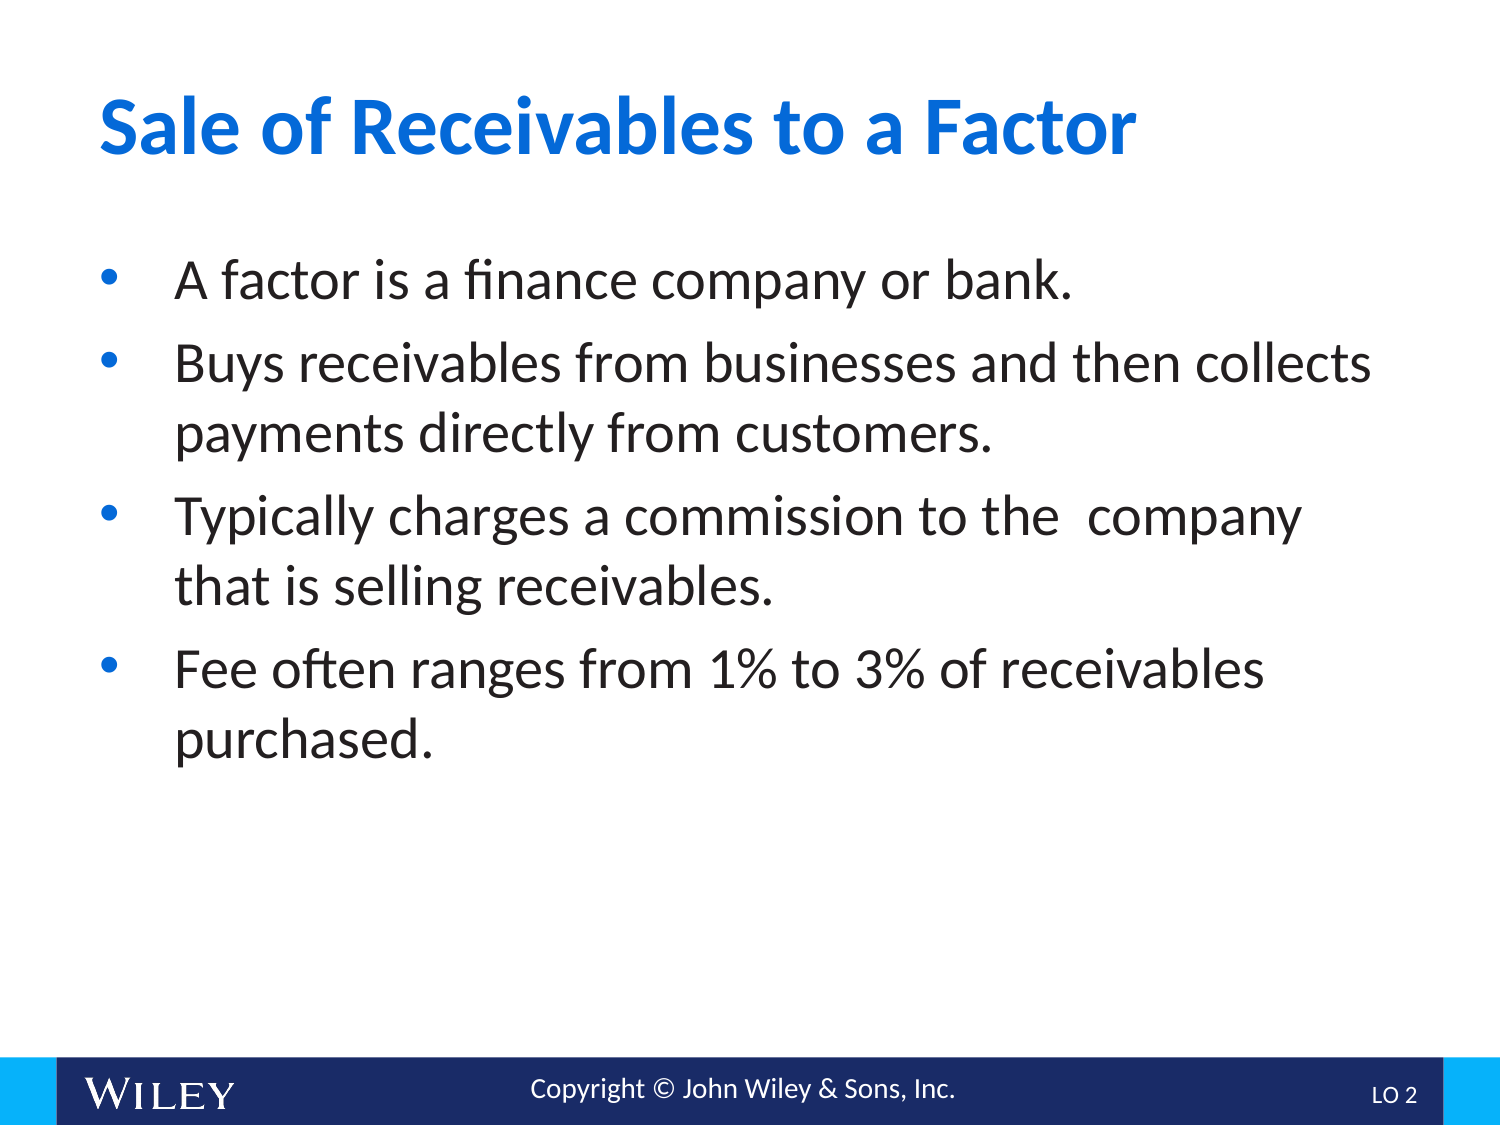

# Sale of Receivables to a Factor
A factor is a finance company or bank.
Buys receivables from businesses and then collects payments directly from customers.
Typically charges a commission to the  company that is selling receivables.
Fee often ranges from 1% to 3% of receivables purchased.
L O 2